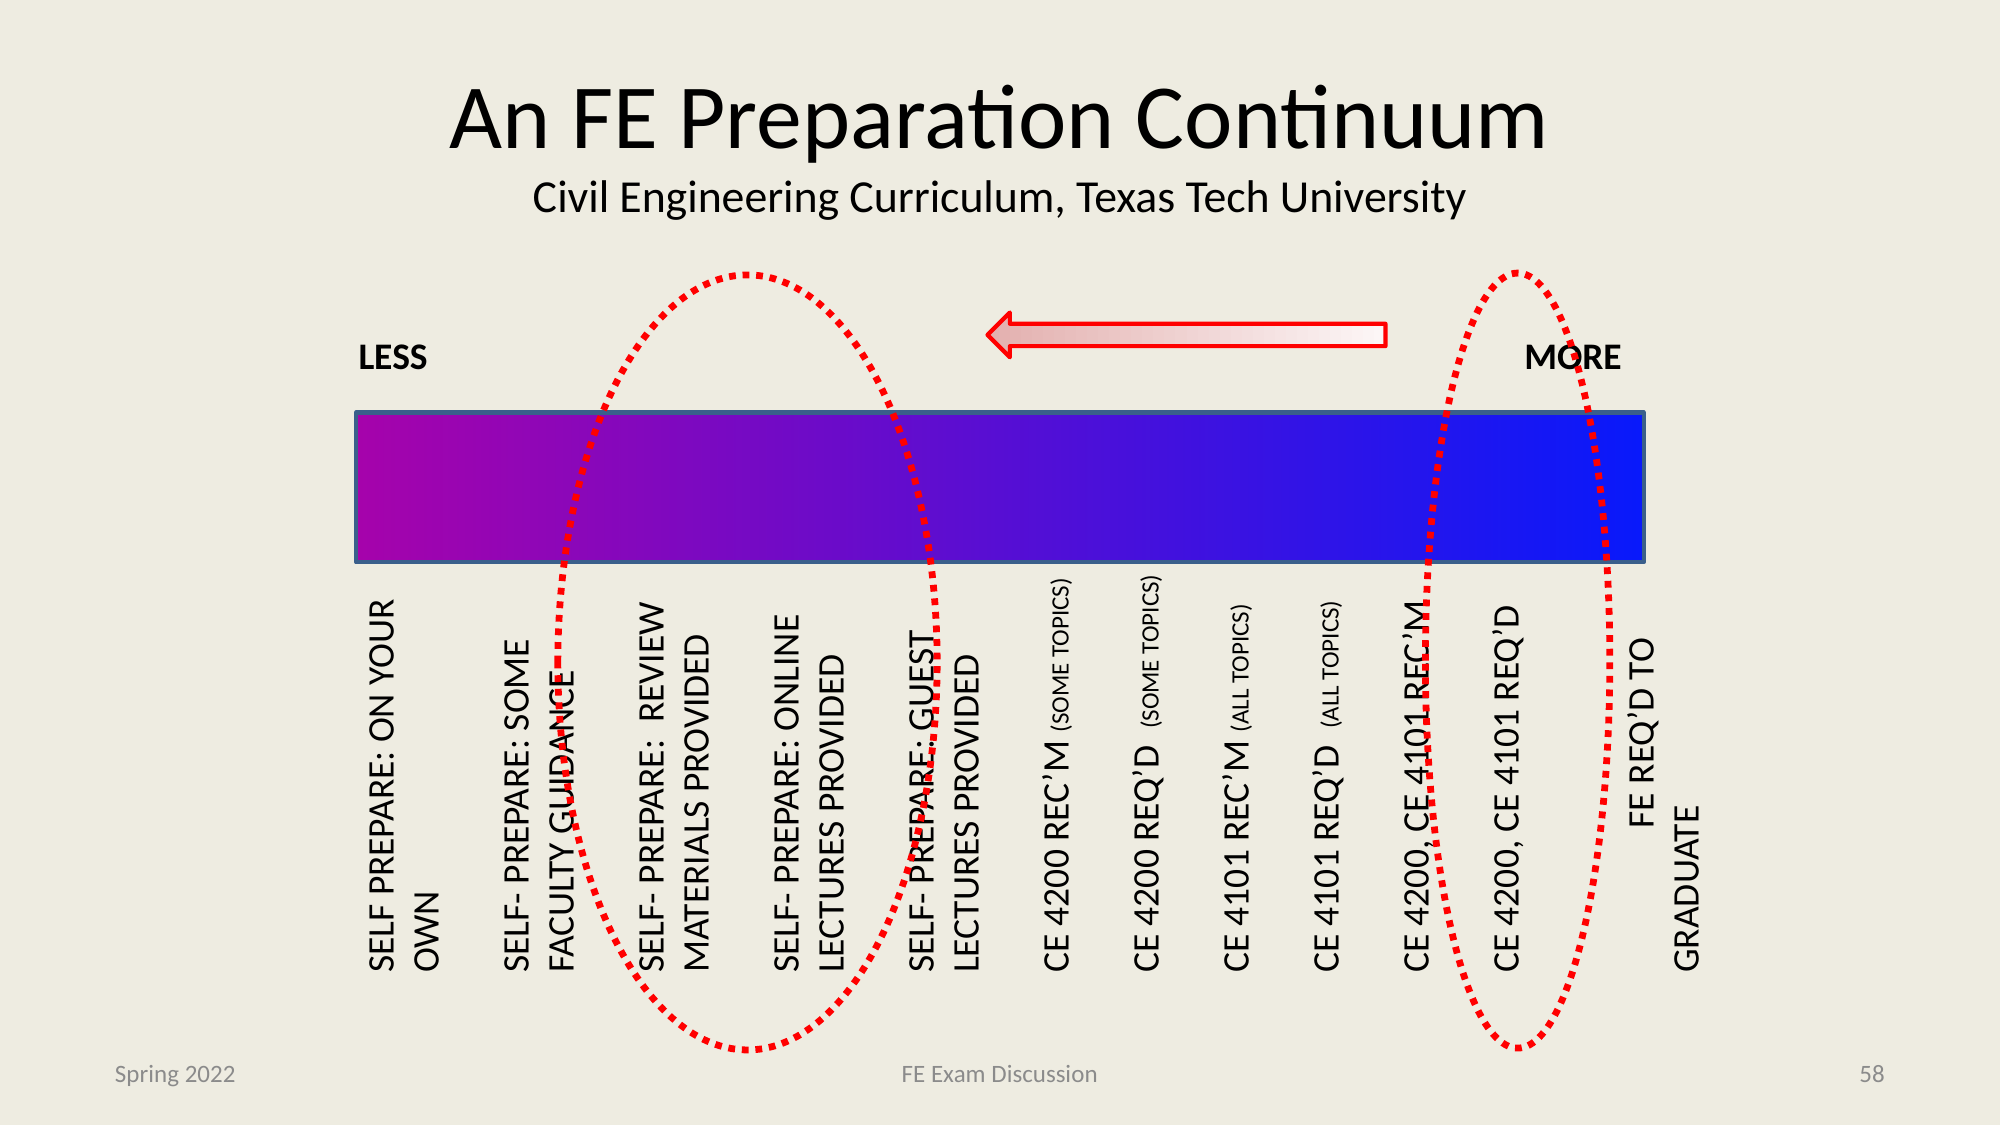

# An FE Preparation Continuum Civil Engineering Curriculum, Texas Tech University

LESS                                                                                                                                 MORE

SELF PREPARE: ON YOUR OWN

SELF- PREPARE: SOME FACULTY GUIDANCE

SELF- PREPARE:  REVIEW MATERIALS PROVIDED

SELF- PREPARE: ONLINE LECTURES PROVIDED

SELF- PREPARE: GUEST LECTURES PROVIDED

CE 4200 REC’M (SOME TOPICS)

CE 4200 REQ’D  (SOME TOPICS)

CE 4101 REC’M (ALL TOPICS)

CE 4101 REQ’D  (ALL TOPICS)

CE 4200, CE 4101 REC’M

CE 4200, CE 4101 REQ’D
                                                                                                                     FE REQ’D TO GRADUATE
Spring 2022
FE Exam Discussion
58